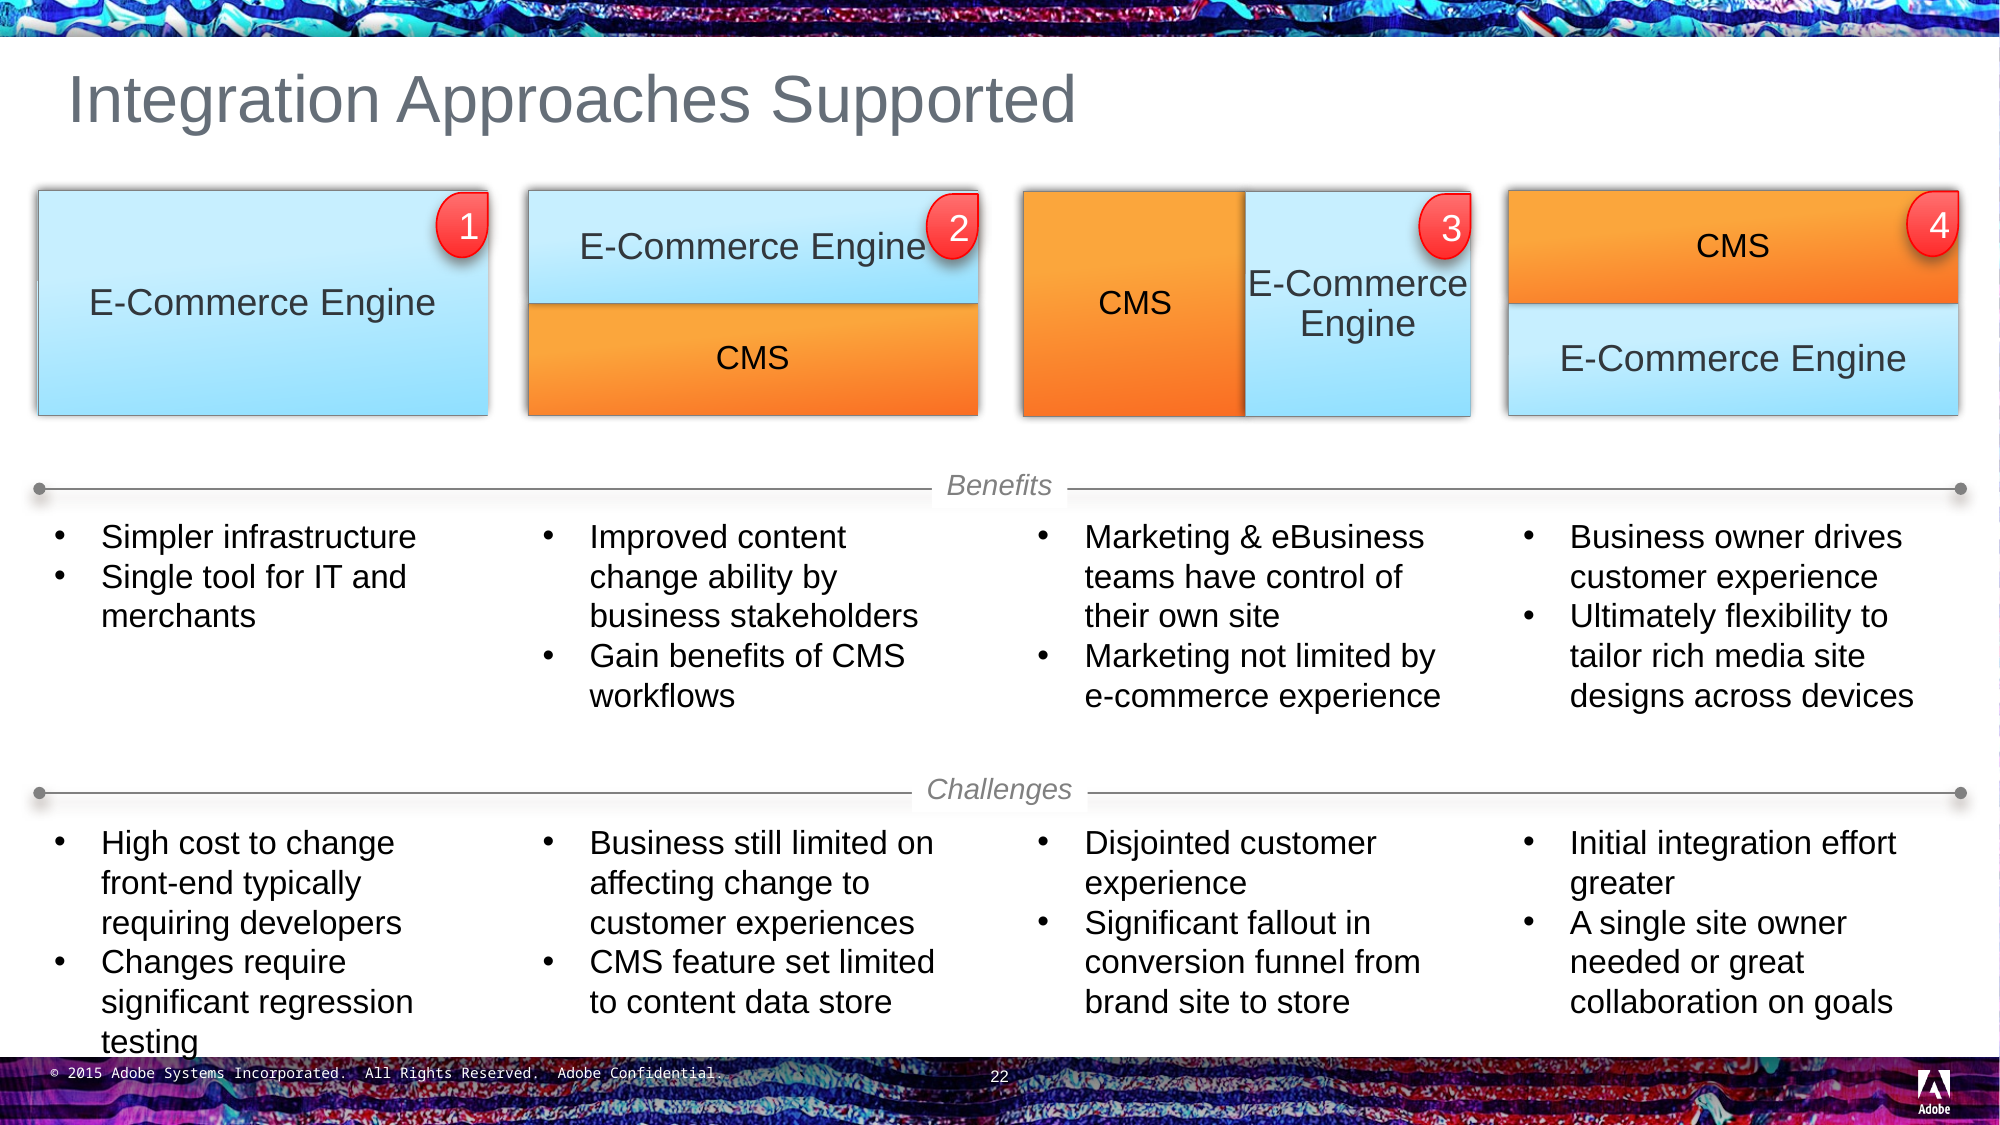

# Integration Approaches Supported
E-Commerce Engine
E-Commerce Engine
CMS
CMS
E-Commerce
Engine
4
1
2
3
CMS
E-Commerce Engine
Benefits
Simpler infrastructure
Single tool for IT and merchants

Improved content change ability by business stakeholders
Gain benefits of CMS workflows
Marketing & eBusiness teams have control of their own site
Marketing not limited by e-commerce experience
Business owner drives customer experience
Ultimately flexibility to tailor rich media site designs across devices
Challenges
High cost to change front-end typically requiring developers
Changes require significant regression testing
Business still limited on affecting change to customer experiences
CMS feature set limited to content data store
Disjointed customer experience
Significant fallout in conversion funnel from brand site to store
Initial integration effort greater
A single site owner needed or great collaboration on goals
22